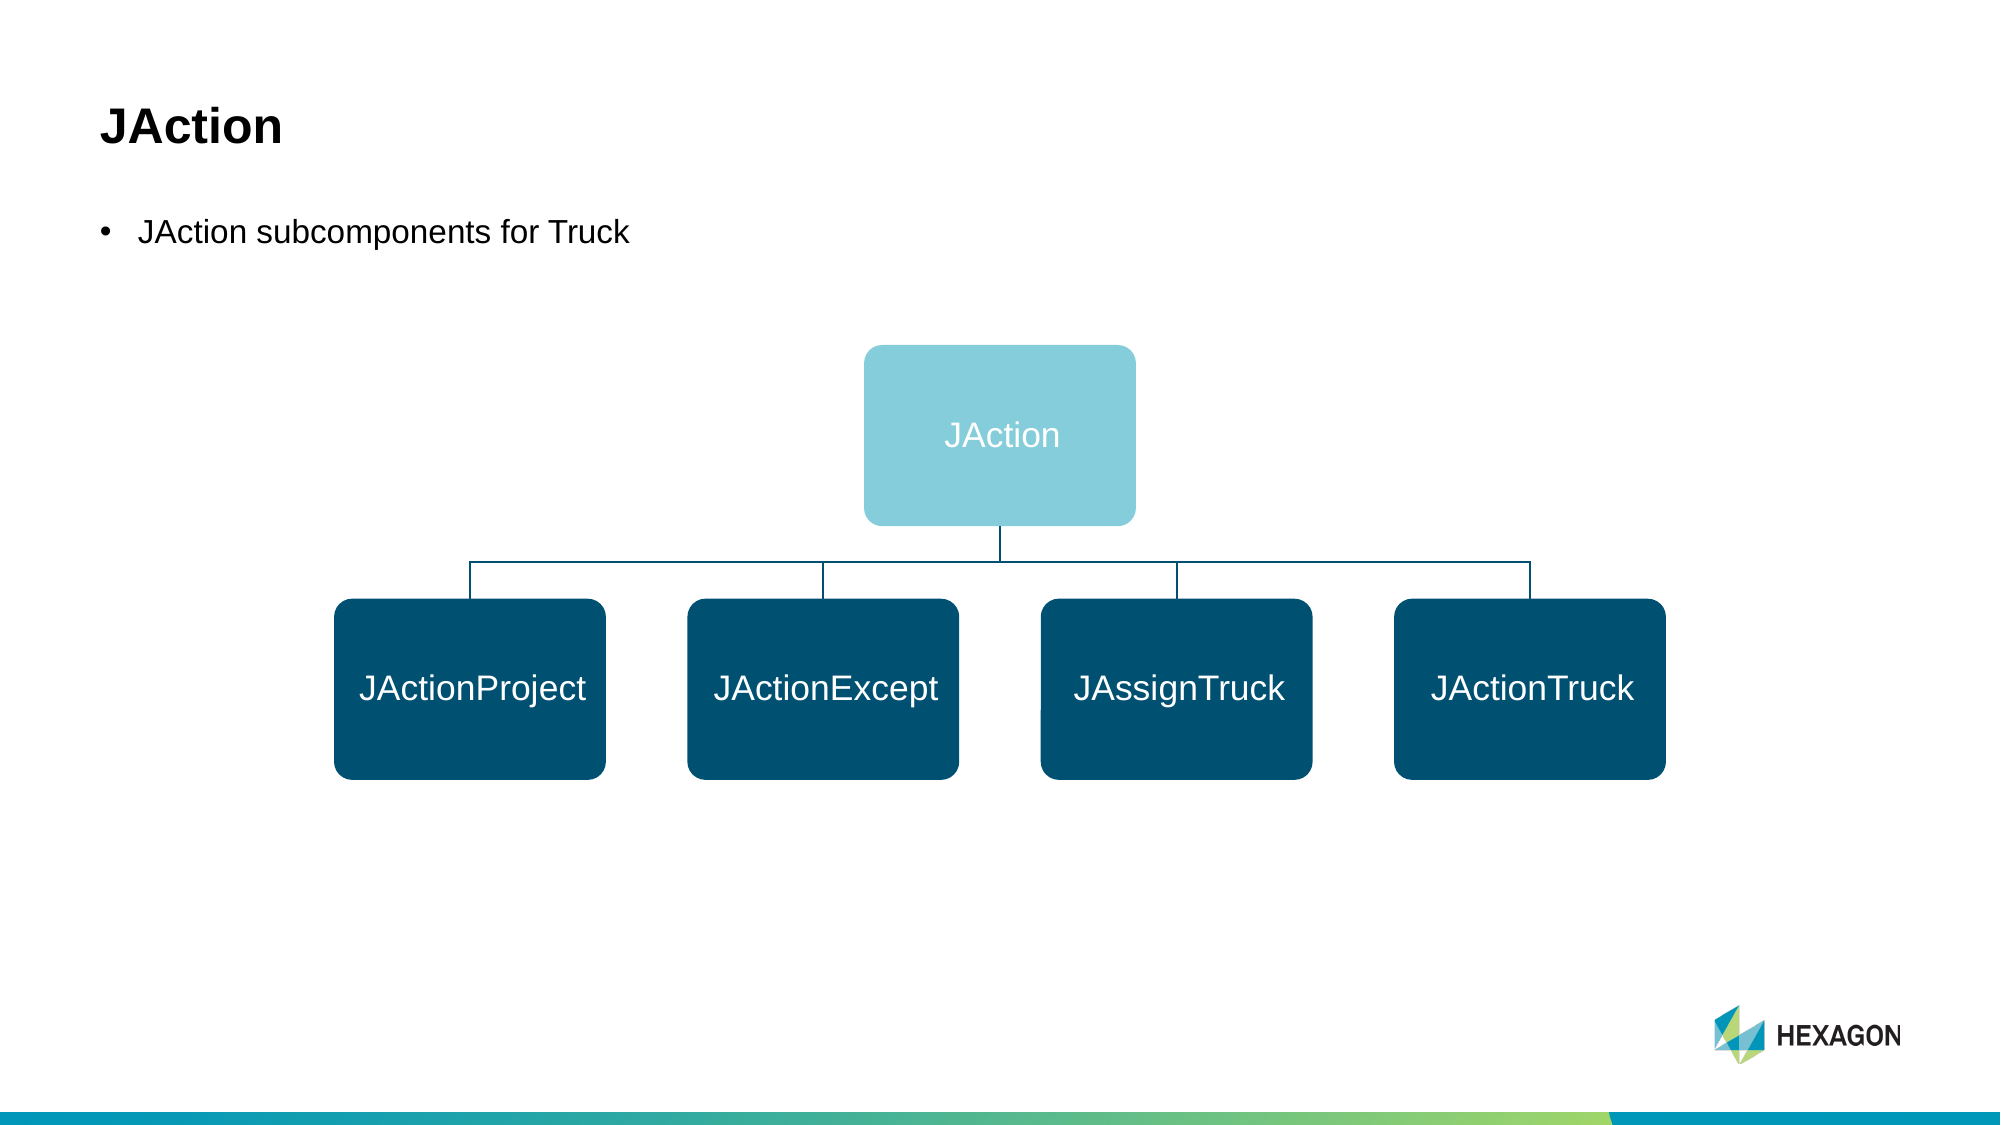

# JAction
JAction
JActionProject
JActionExcept
JAssignTruck
JActionTruck
JAction subcomponents for Truck